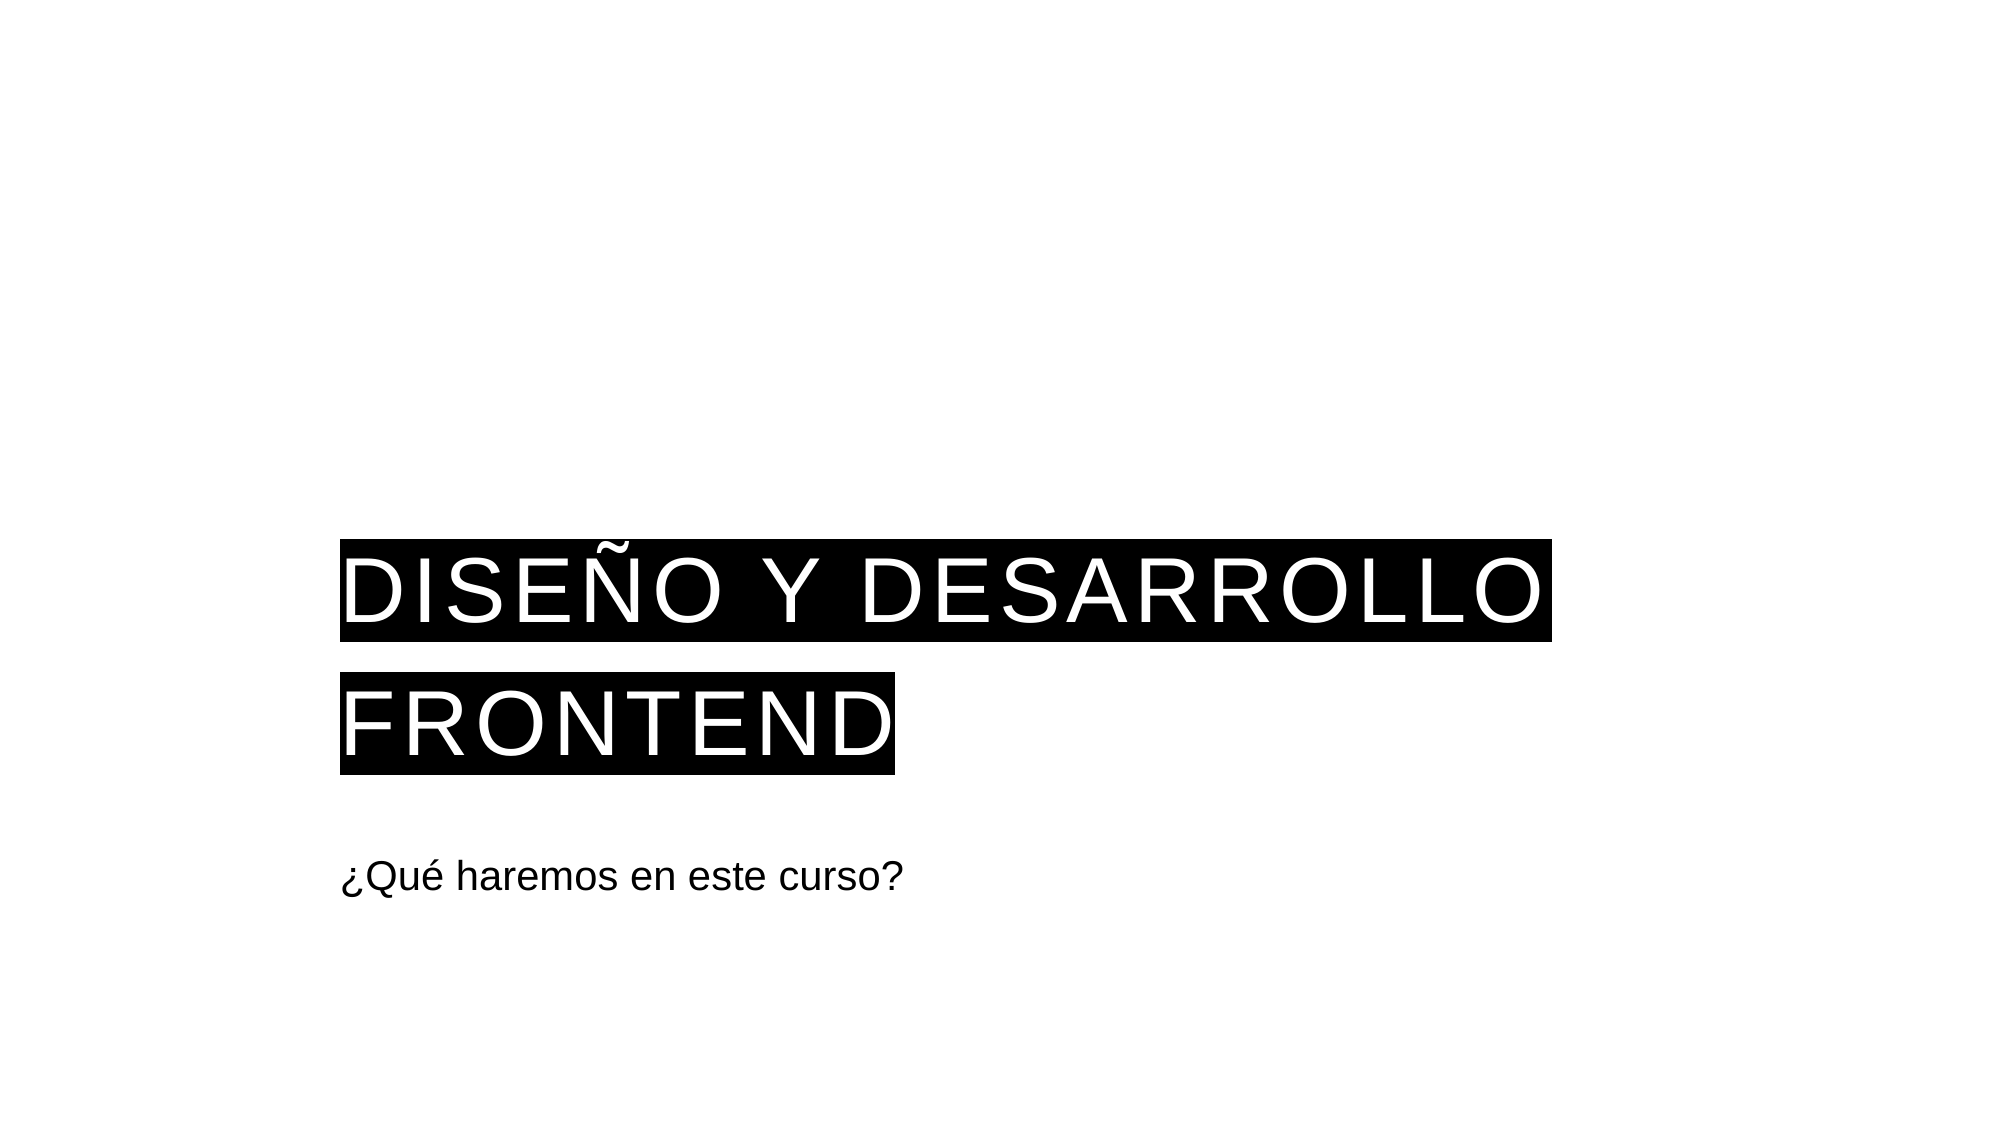

# Diseño y Desarrollo frontend
¿Qué haremos en este curso?